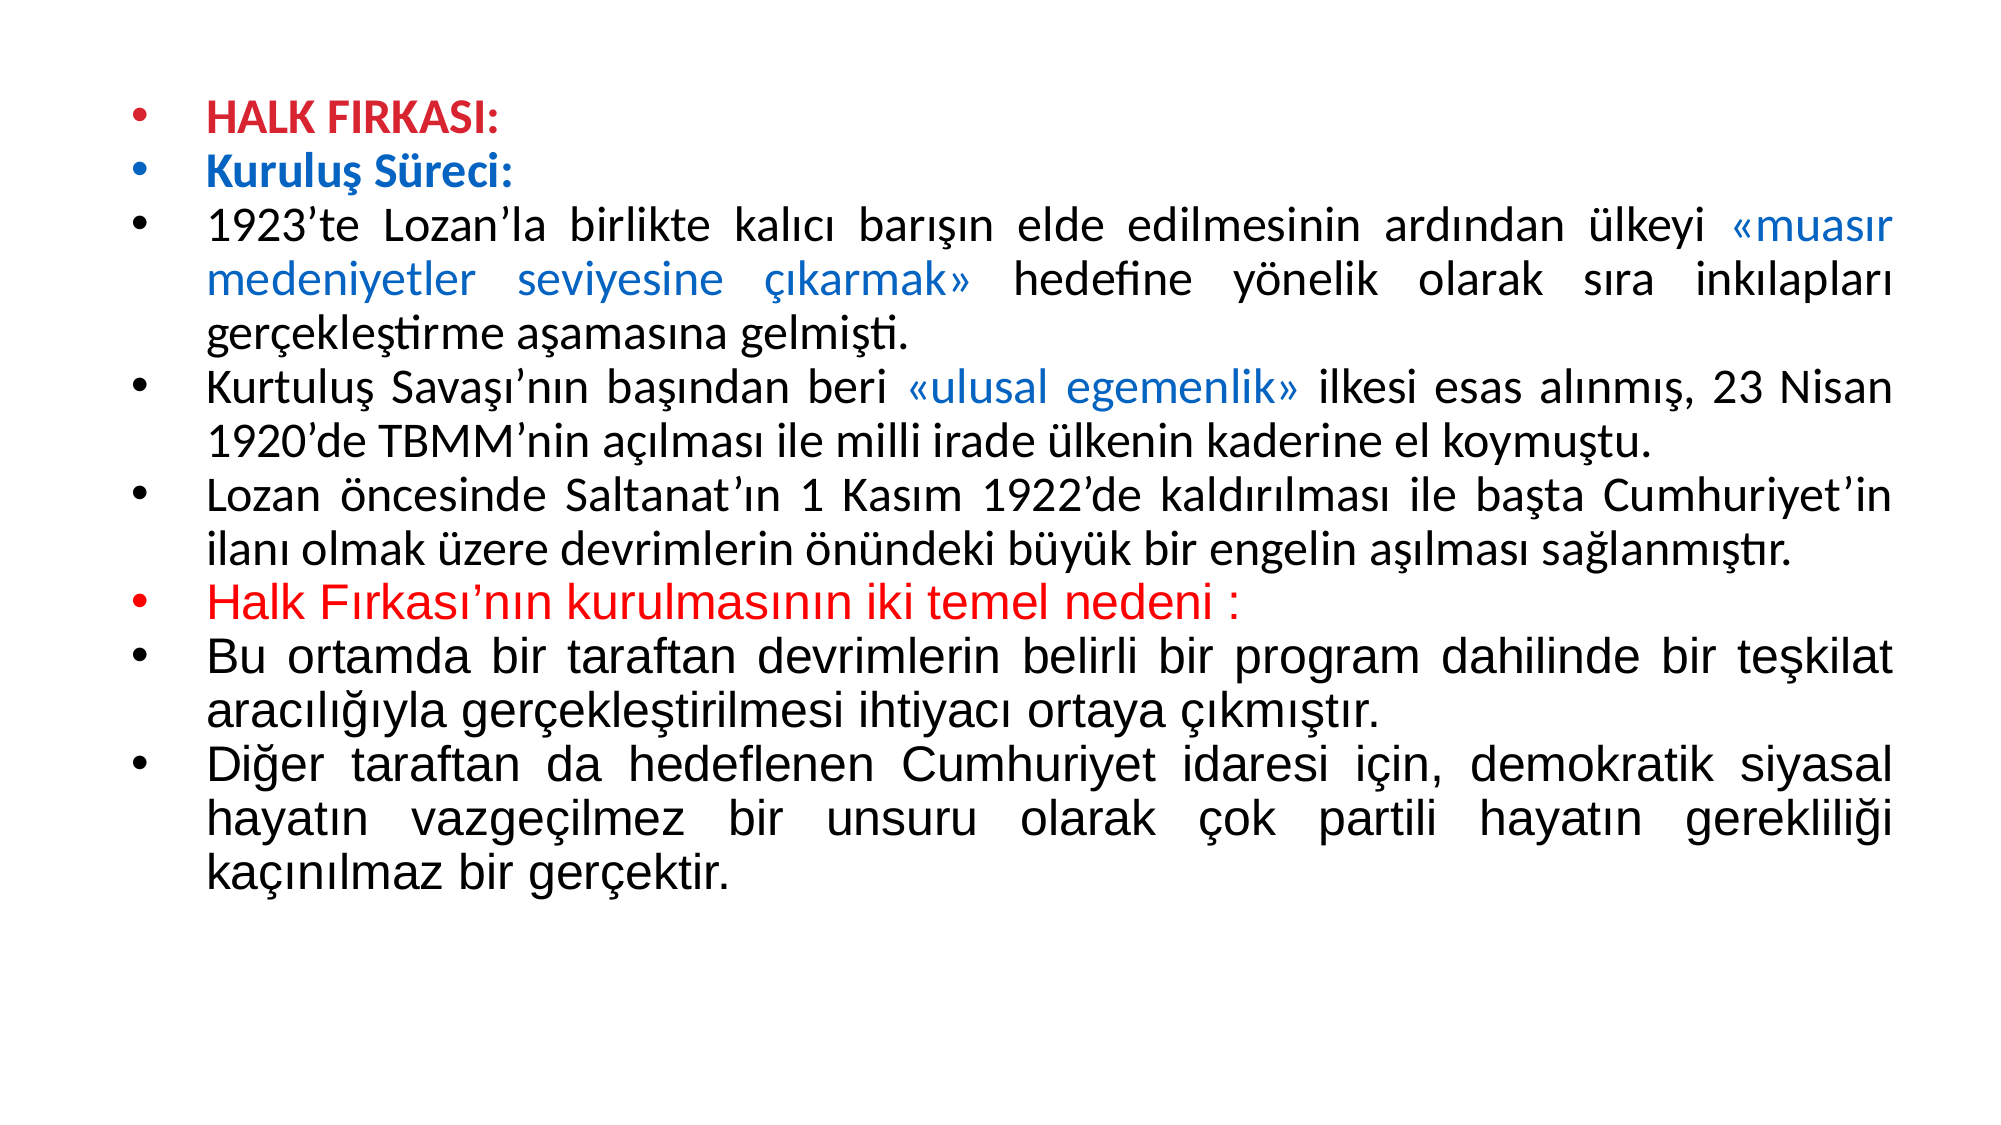

HALK FIRKASI:
Kuruluş Süreci:
1923’te Lozan’la birlikte kalıcı barışın elde edilmesinin ardından ülkeyi «muasır medeniyetler seviyesine çıkarmak» hedefine yönelik olarak sıra inkılapları gerçekleştirme aşamasına gelmişti.
Kurtuluş Savaşı’nın başından beri «ulusal egemenlik» ilkesi esas alınmış, 23 Nisan 1920’de TBMM’nin açılması ile milli irade ülkenin kaderine el koymuştu.
Lozan öncesinde Saltanat’ın 1 Kasım 1922’de kaldırılması ile başta Cumhuriyet’in ilanı olmak üzere devrimlerin önündeki büyük bir engelin aşılması sağlanmıştır.
Halk Fırkası’nın kurulmasının iki temel nedeni :
Bu ortamda bir taraftan devrimlerin belirli bir program dahilinde bir teşkilat aracılığıyla gerçekleştirilmesi ihtiyacı ortaya çıkmıştır.
Diğer taraftan da hedeflenen Cumhuriyet idaresi için, demokratik siyasal hayatın vazgeçilmez bir unsuru olarak çok partili hayatın gerekliliği kaçınılmaz bir gerçektir.